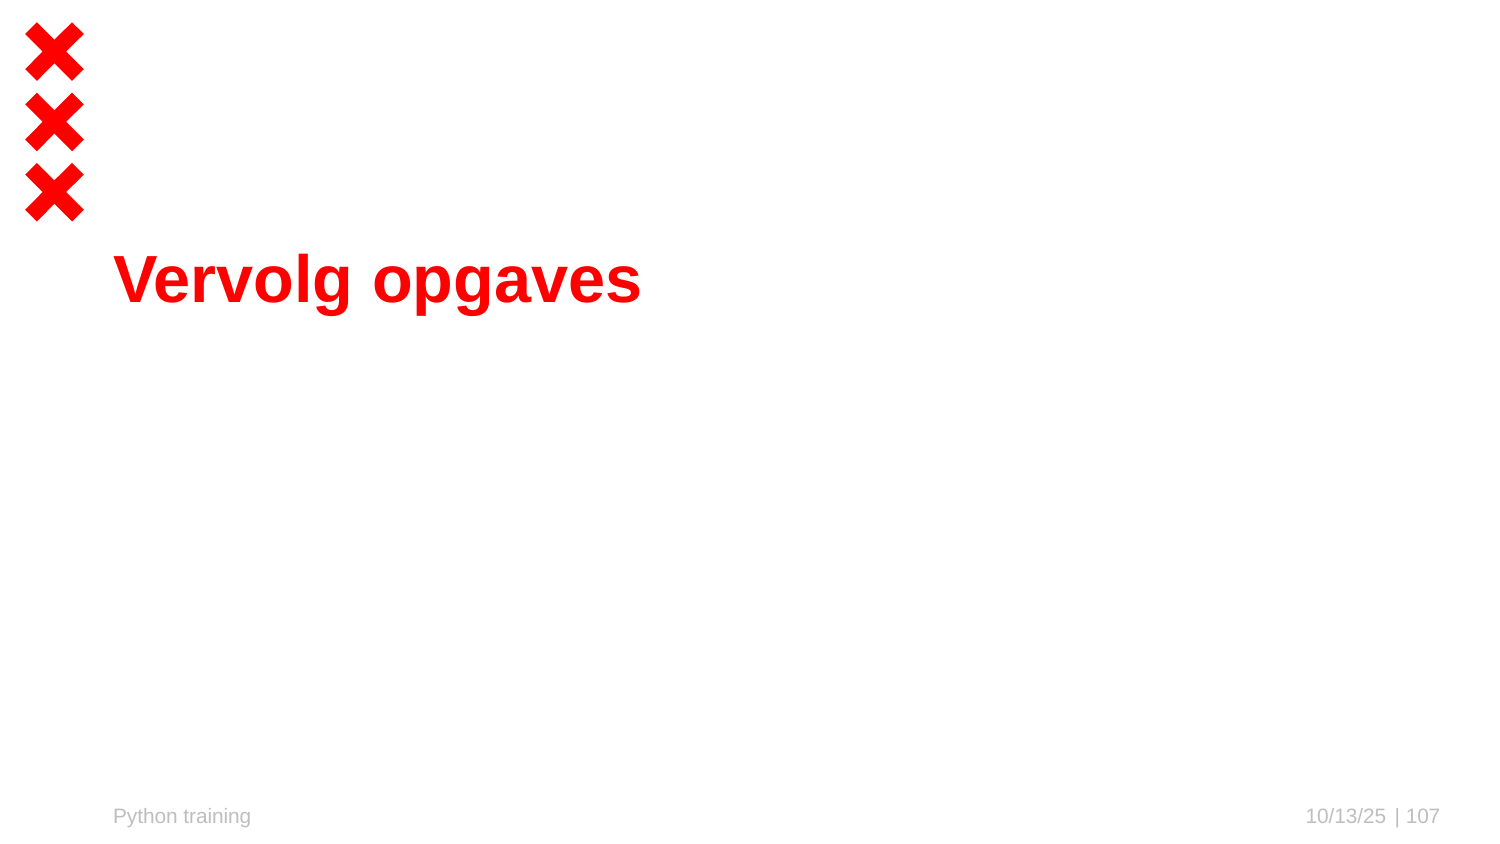

# Vervolg opgaves

Python training
10/13/25
| 107